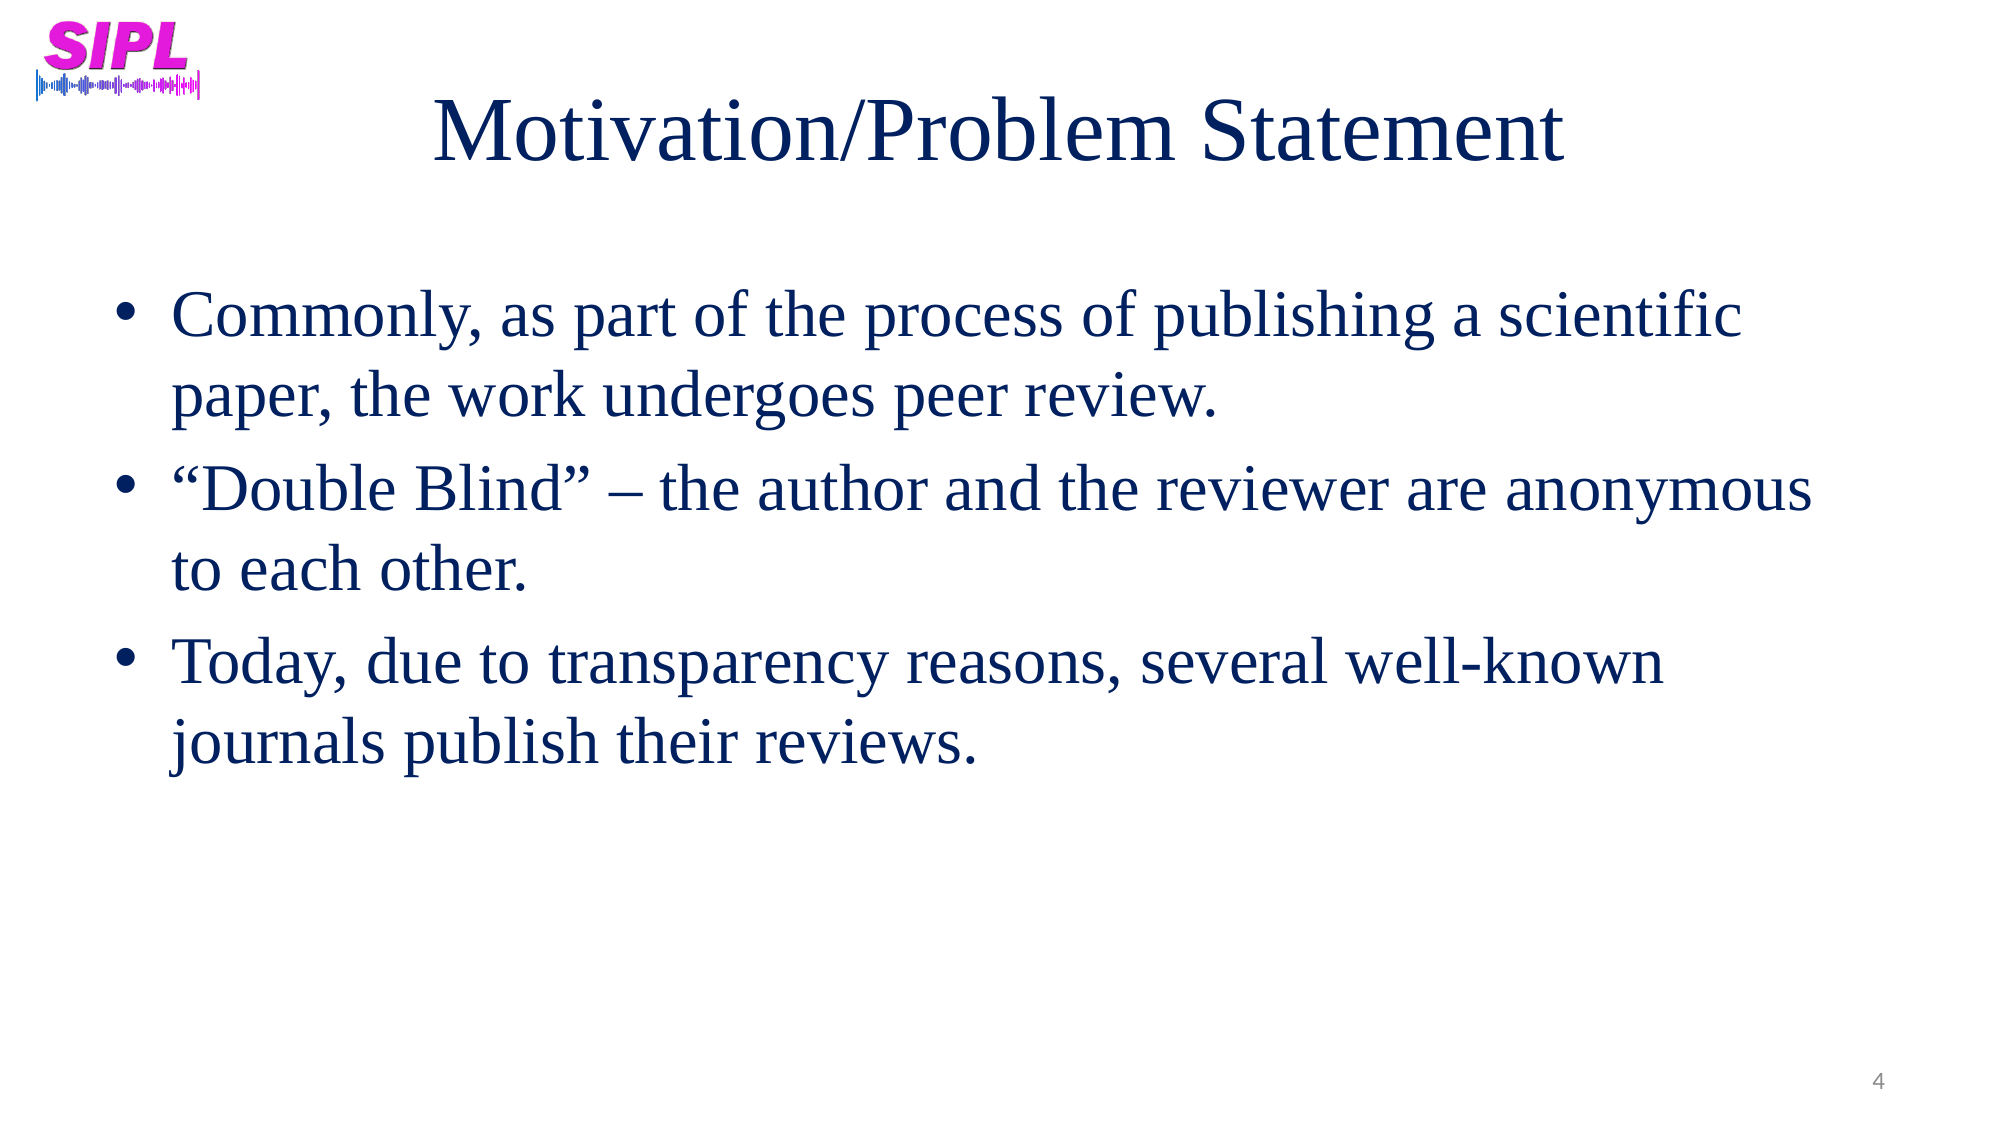

# Motivation/Problem Statement
Commonly, as part of the process of publishing a scientific paper, the work undergoes peer review.
“Double Blind” – the author and the reviewer are anonymous to each other.
Today, due to transparency reasons, several well-known journals publish their reviews.
4